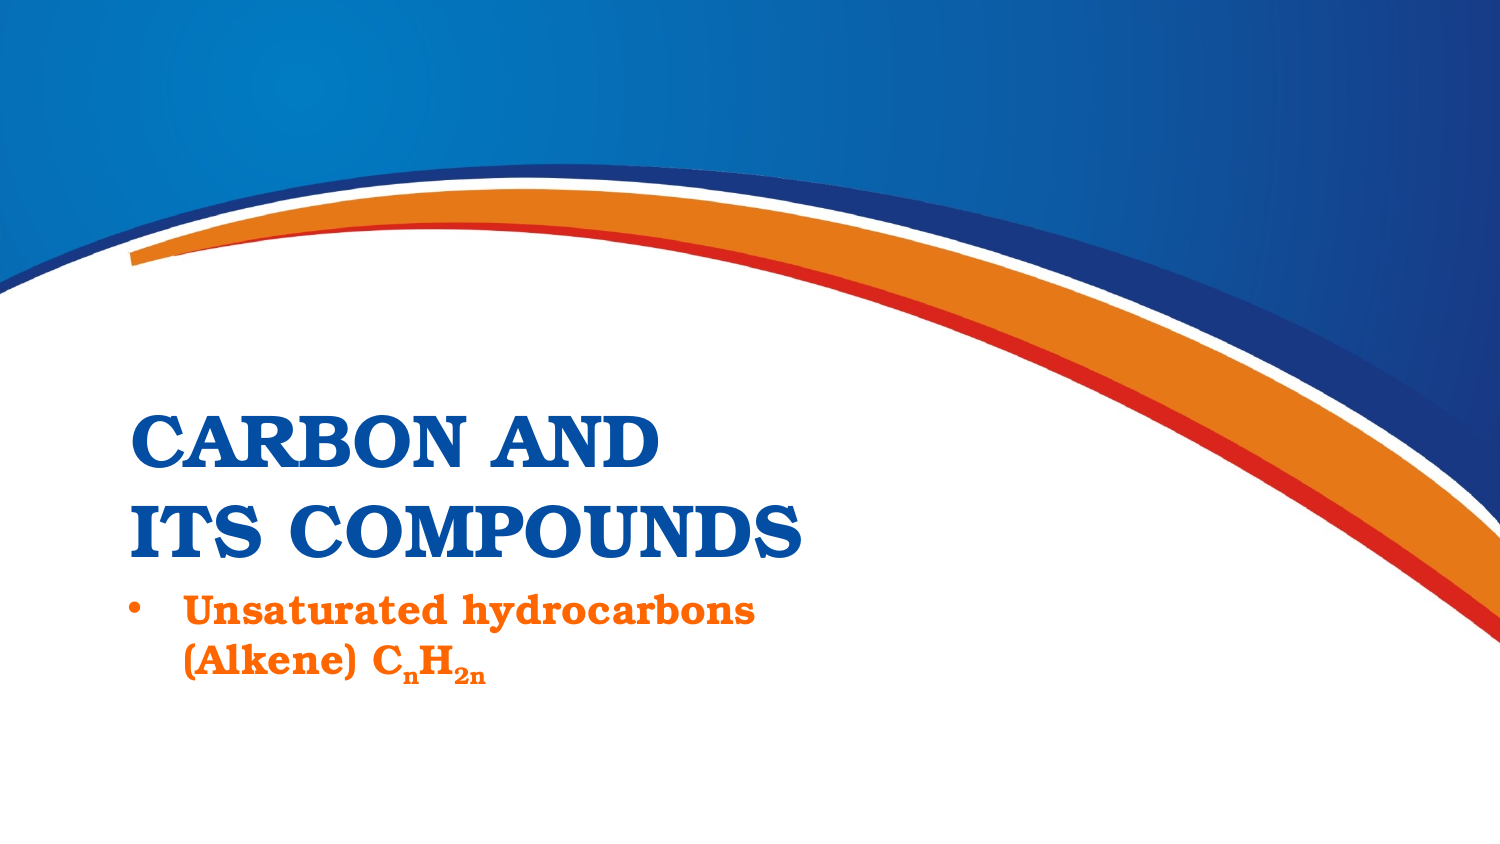

CARBON AND
ITS COMPOUNDS
Unsaturated hydrocarbons
(Alkene) CnH2n